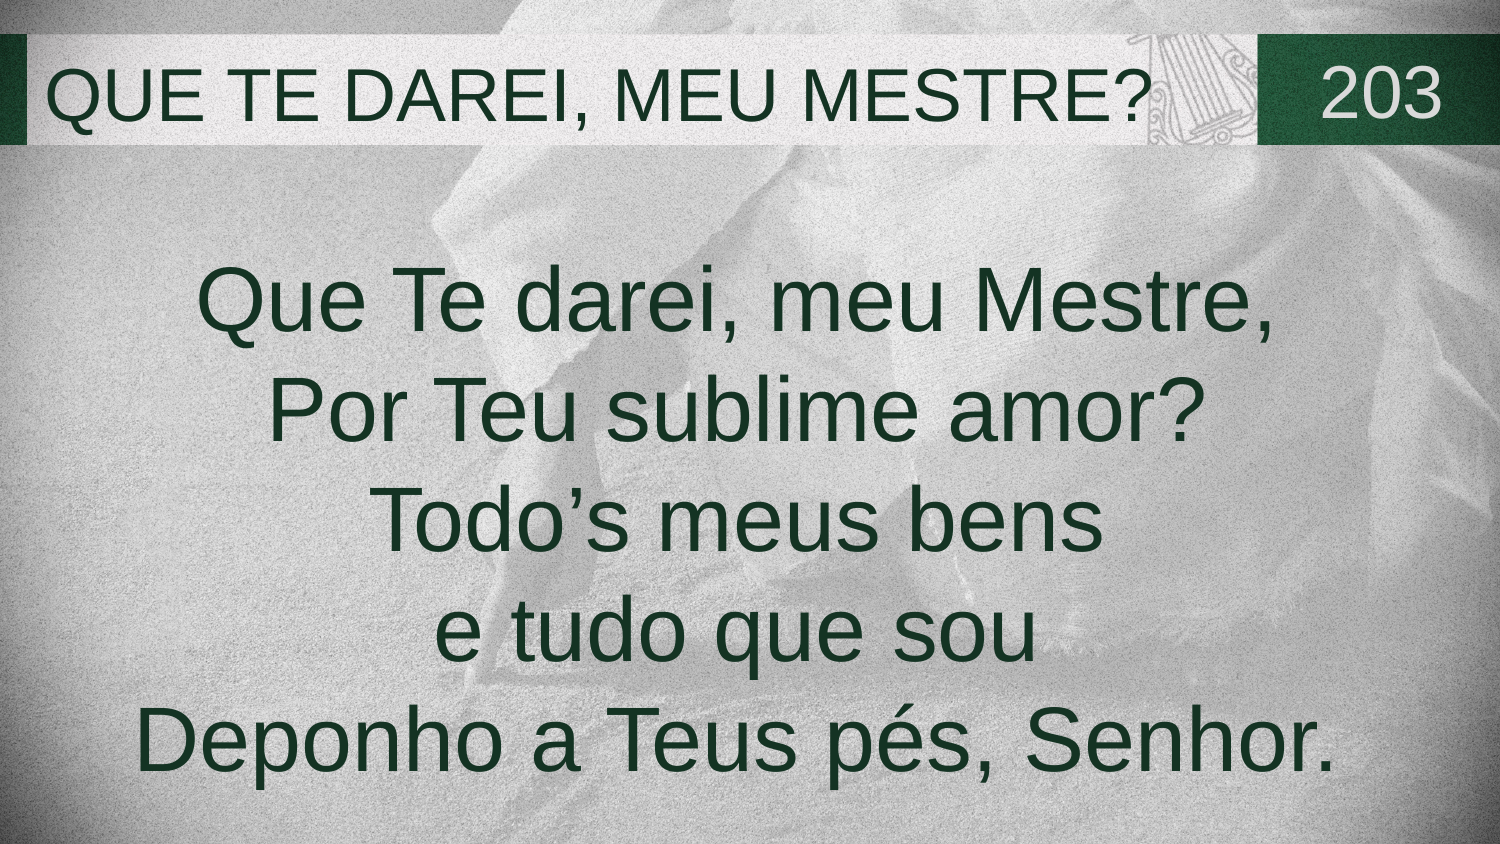

# QUE TE DAREI, MEU MESTRE?
203
Que Te darei, meu Mestre,
Por Teu sublime amor?
Todo’s meus bens
e tudo que sou
Deponho a Teus pés, Senhor.